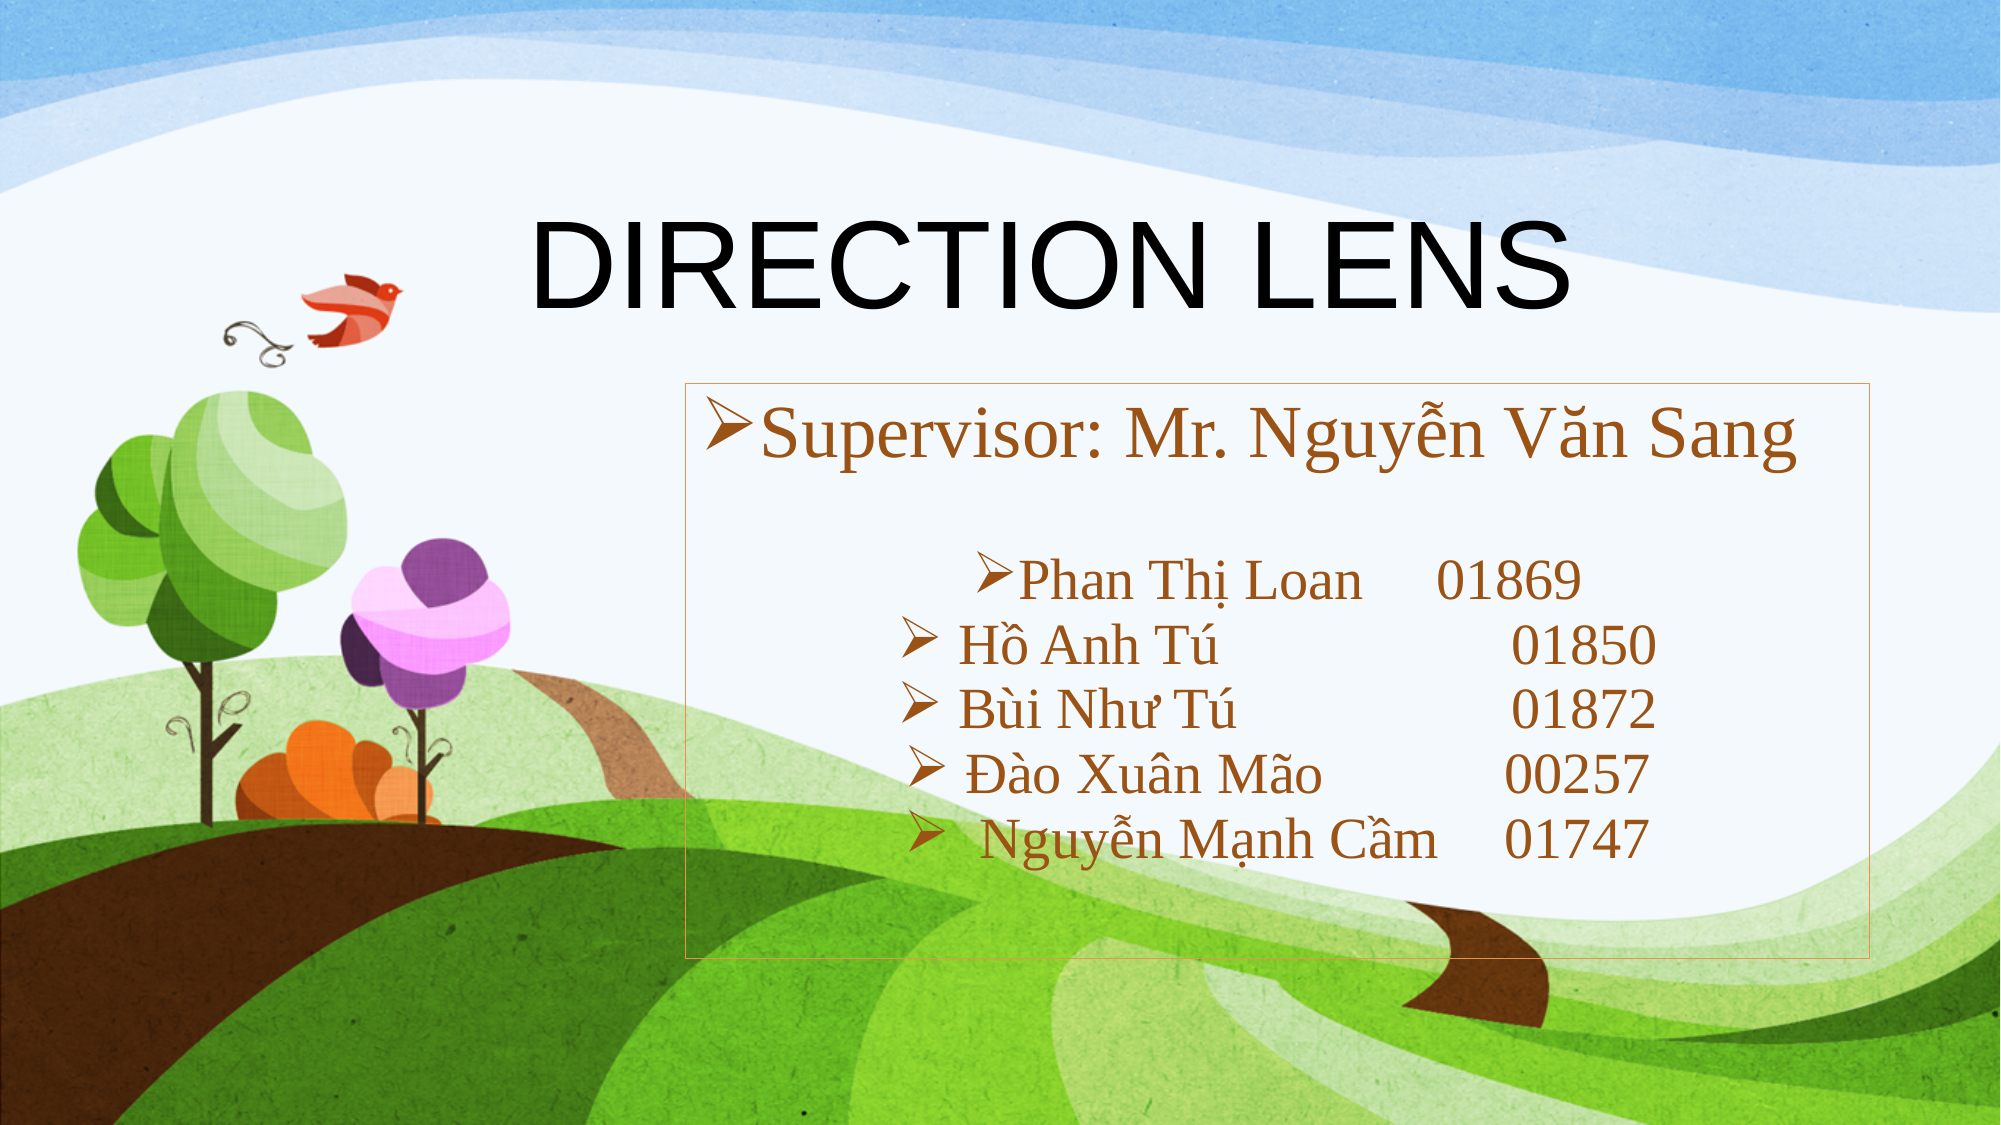

# DIRECTION LENS
Supervisor: Mr. Nguyễn Văn Sang

Phan Thị Loan    	 01869
 Hồ Anh Tú         	 01850
 Bùi Như Tú        	 01872
 Đào Xuân Mão	 	00257
  Nguyễn Mạnh Cầm 	01747